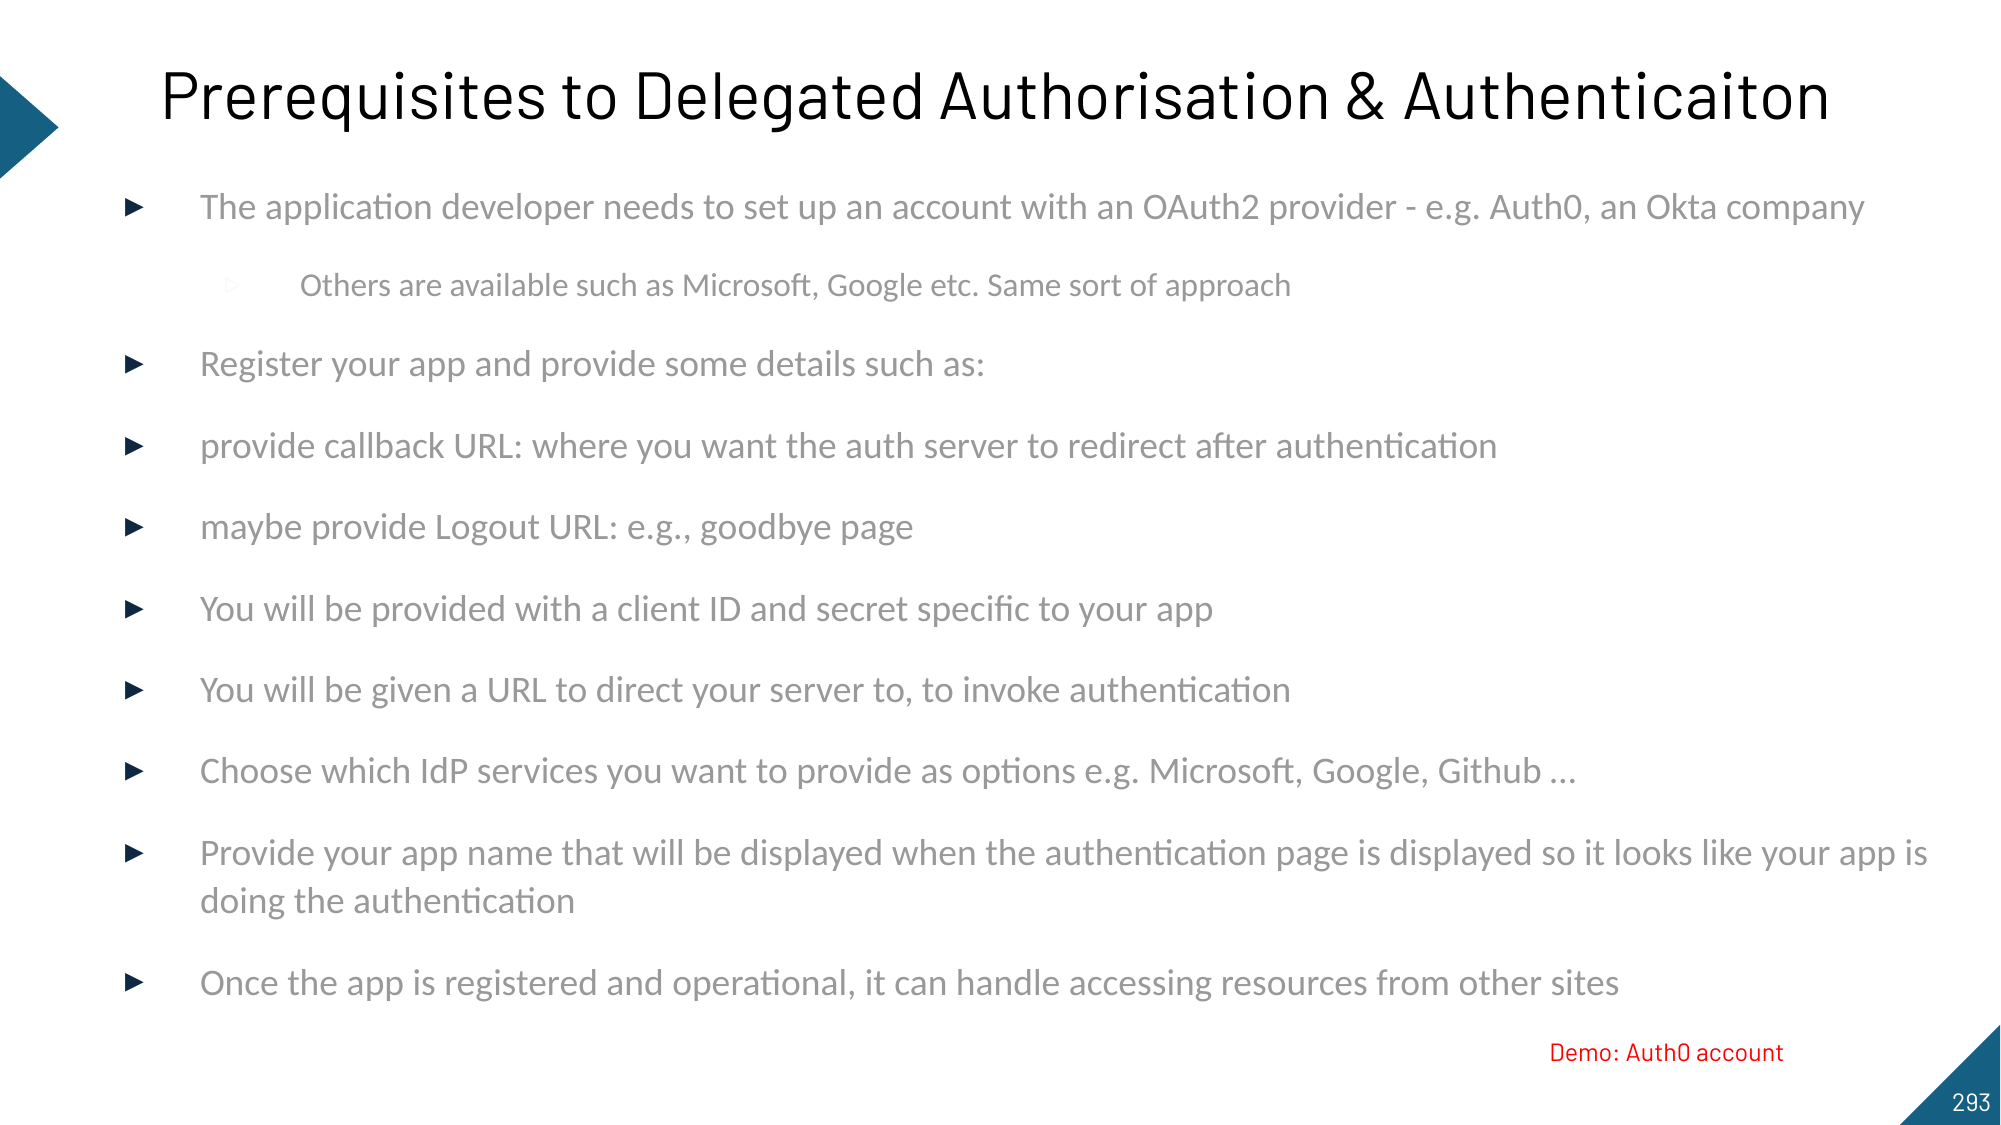

# Prerequisites to Delegated Authorisation & Authenticaiton
The application developer needs to set up an account with an OAuth2 provider - e.g. Auth0, an Okta company
Others are available such as Microsoft, Google etc. Same sort of approach
Register your app and provide some details such as:
provide callback URL: where you want the auth server to redirect after authentication
maybe provide Logout URL: e.g., goodbye page
You will be provided with a client ID and secret specific to your app
You will be given a URL to direct your server to, to invoke authentication
Choose which IdP services you want to provide as options e.g. Microsoft, Google, Github …
Provide your app name that will be displayed when the authentication page is displayed so it looks like your app is doing the authentication
Once the app is registered and operational, it can handle accessing resources from other sites

293
Demo: Auth0 account